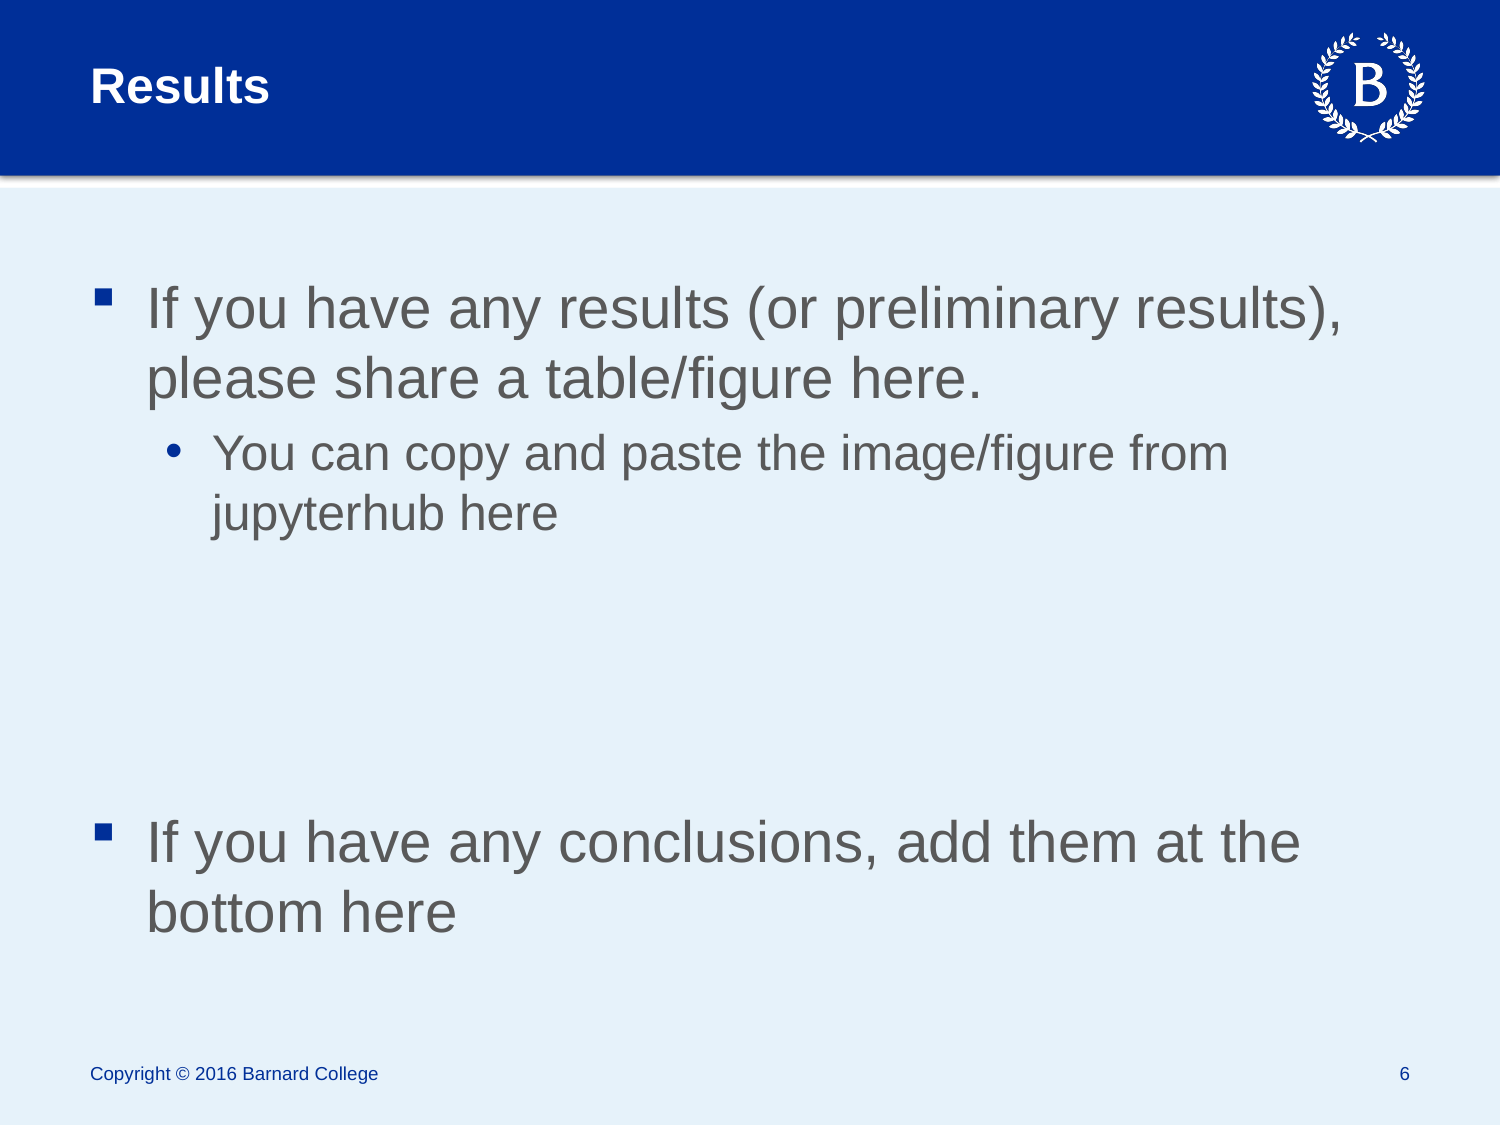

# Results
If you have any results (or preliminary results), please share a table/figure here.
You can copy and paste the image/figure from jupyterhub here

If you have any conclusions, add them at the bottom here
Copyright © 2016 Barnard College
6